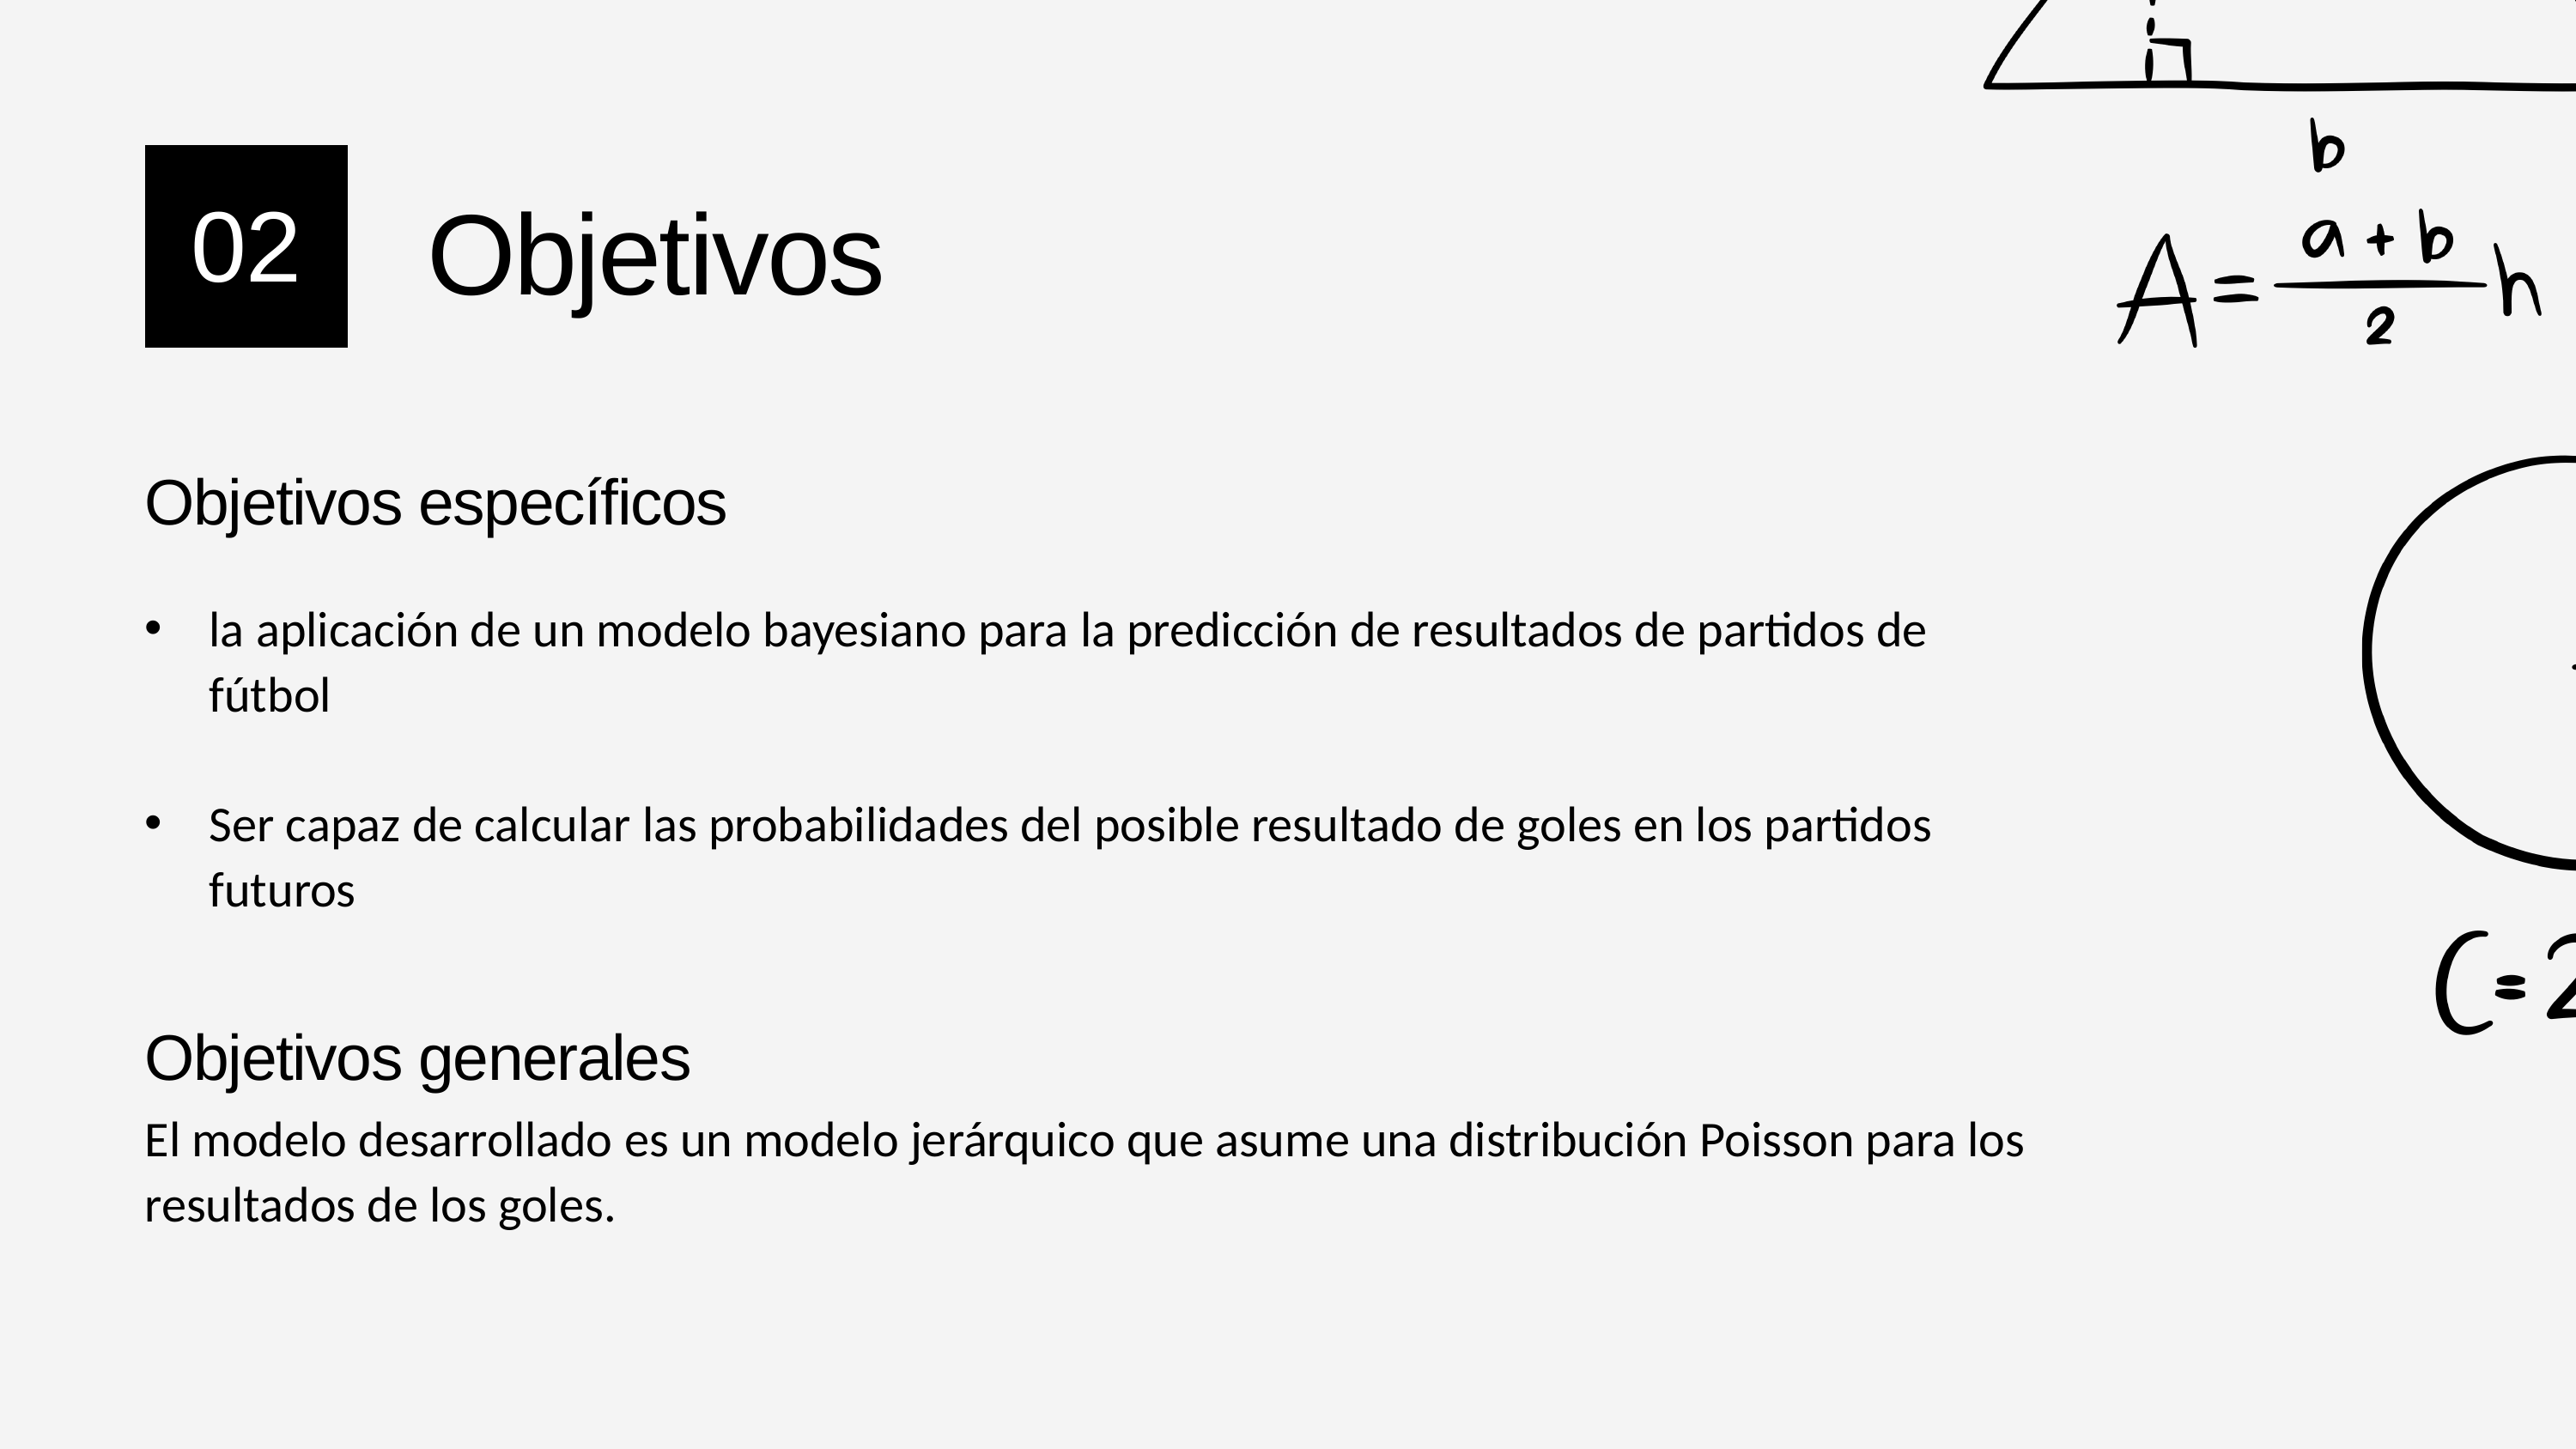

02
Objetivos
Objetivos específicos

la aplicación de un modelo bayesiano para la predicción de resultados de partidos de fútbol

Ser capaz de calcular las probabilidades del posible resultado de goles en los partidos futuros
Objetivos generales
El modelo desarrollado es un modelo jerárquico que asume una distribución Poisson para los resultados de los goles.